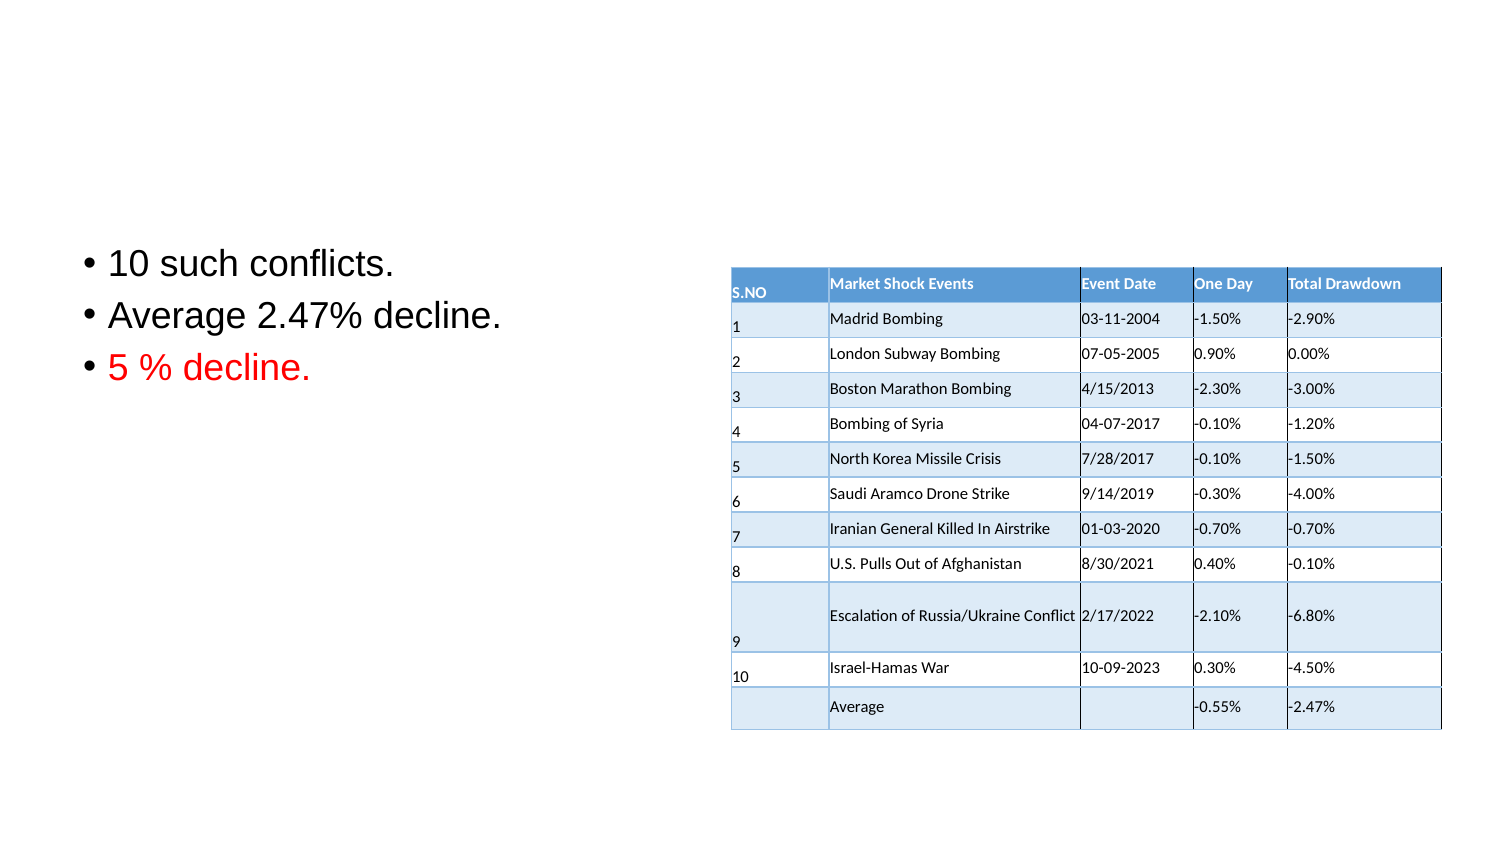

10 such conflicts.
Average 2.47% decline.
5 % decline.

| S.NO | Market Shock Events | Event Date | One Day | Total Drawdown |
| --- | --- | --- | --- | --- |
| 1 | Madrid Bombing | 03-11-2004 | -1.50% | -2.90% |
| 2 | London Subway Bombing | 07-05-2005 | 0.90% | 0.00% |
| 3 | Boston Marathon Bombing | 4/15/2013 | -2.30% | -3.00% |
| 4 | Bombing of Syria | 04-07-2017 | -0.10% | -1.20% |
| 5 | North Korea Missile Crisis | 7/28/2017 | -0.10% | -1.50% |
| 6 | Saudi Aramco Drone Strike | 9/14/2019 | -0.30% | -4.00% |
| 7 | Iranian General Killed In Airstrike | 01-03-2020 | -0.70% | -0.70% |
| 8 | U.S. Pulls Out of Afghanistan | 8/30/2021 | 0.40% | -0.10% |
| 9 | Escalation of Russia/Ukraine Conflict | 2/17/2022 | -2.10% | -6.80% |
| 10 | Israel-Hamas War | 10-09-2023 | 0.30% | -4.50% |
|  | Average |  | -0.55% | -2.47% |